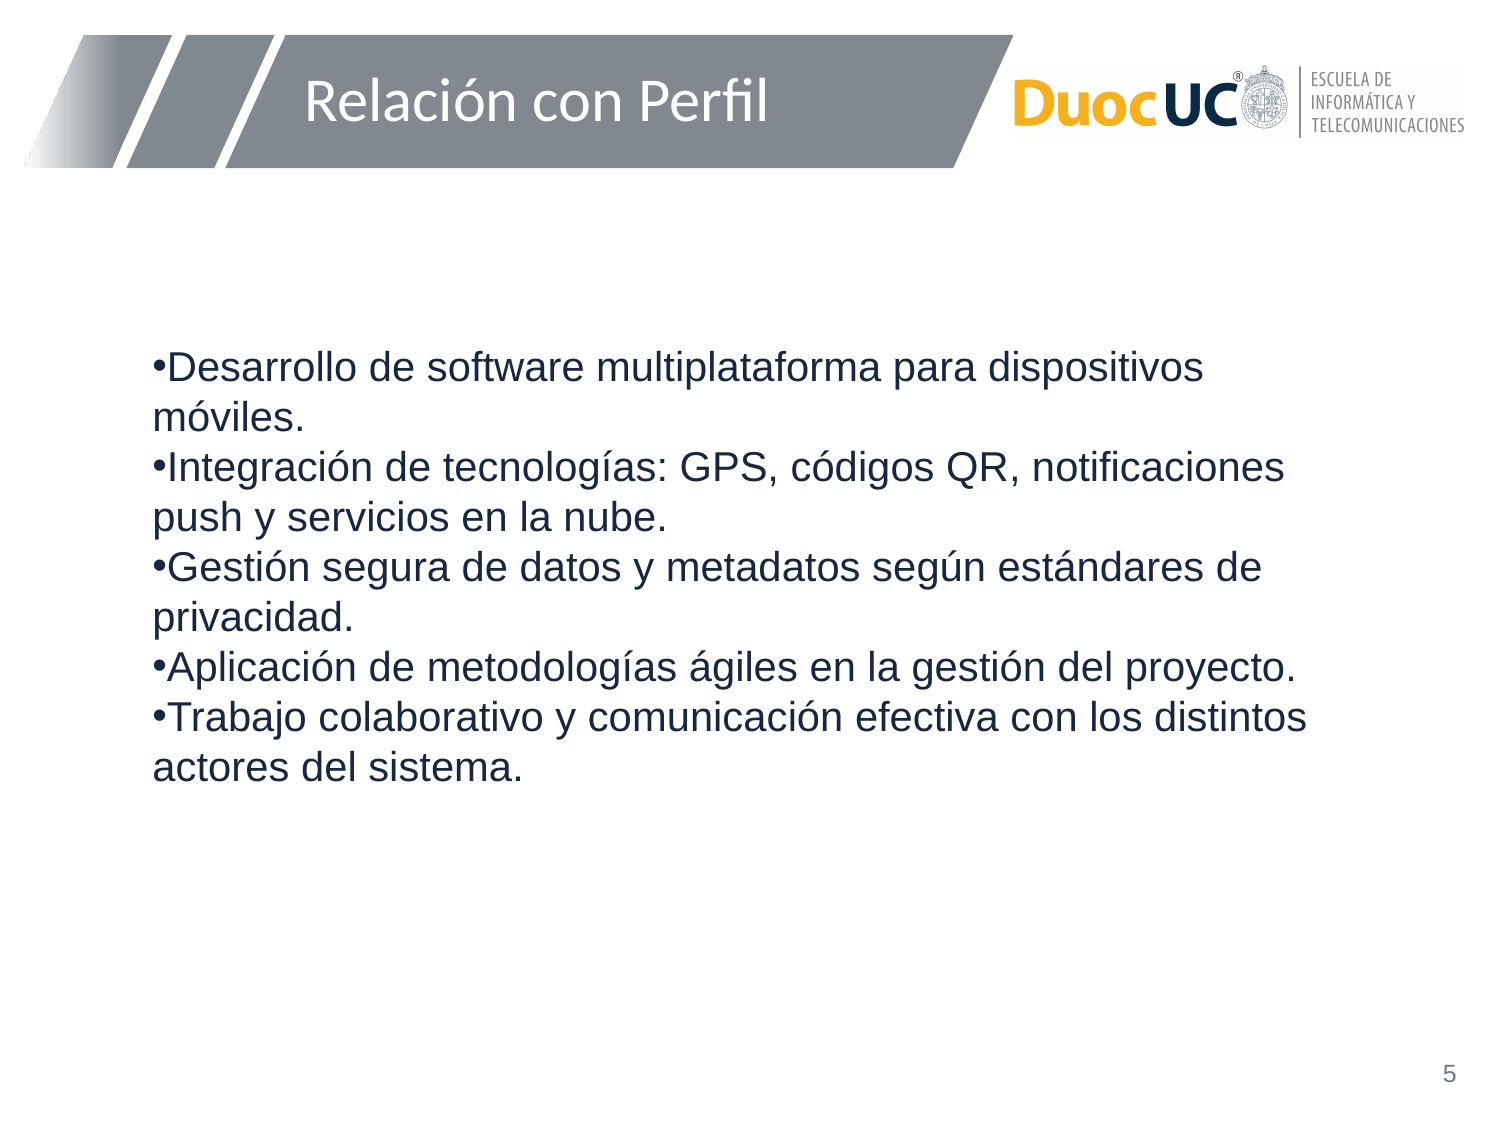

# Relación con Perfil

Desarrollo de software multiplataforma para dispositivos móviles.
Integración de tecnologías: GPS, códigos QR, notificaciones push y servicios en la nube.
Gestión segura de datos y metadatos según estándares de privacidad.
Aplicación de metodologías ágiles en la gestión del proyecto.
Trabajo colaborativo y comunicación efectiva con los distintos actores del sistema.